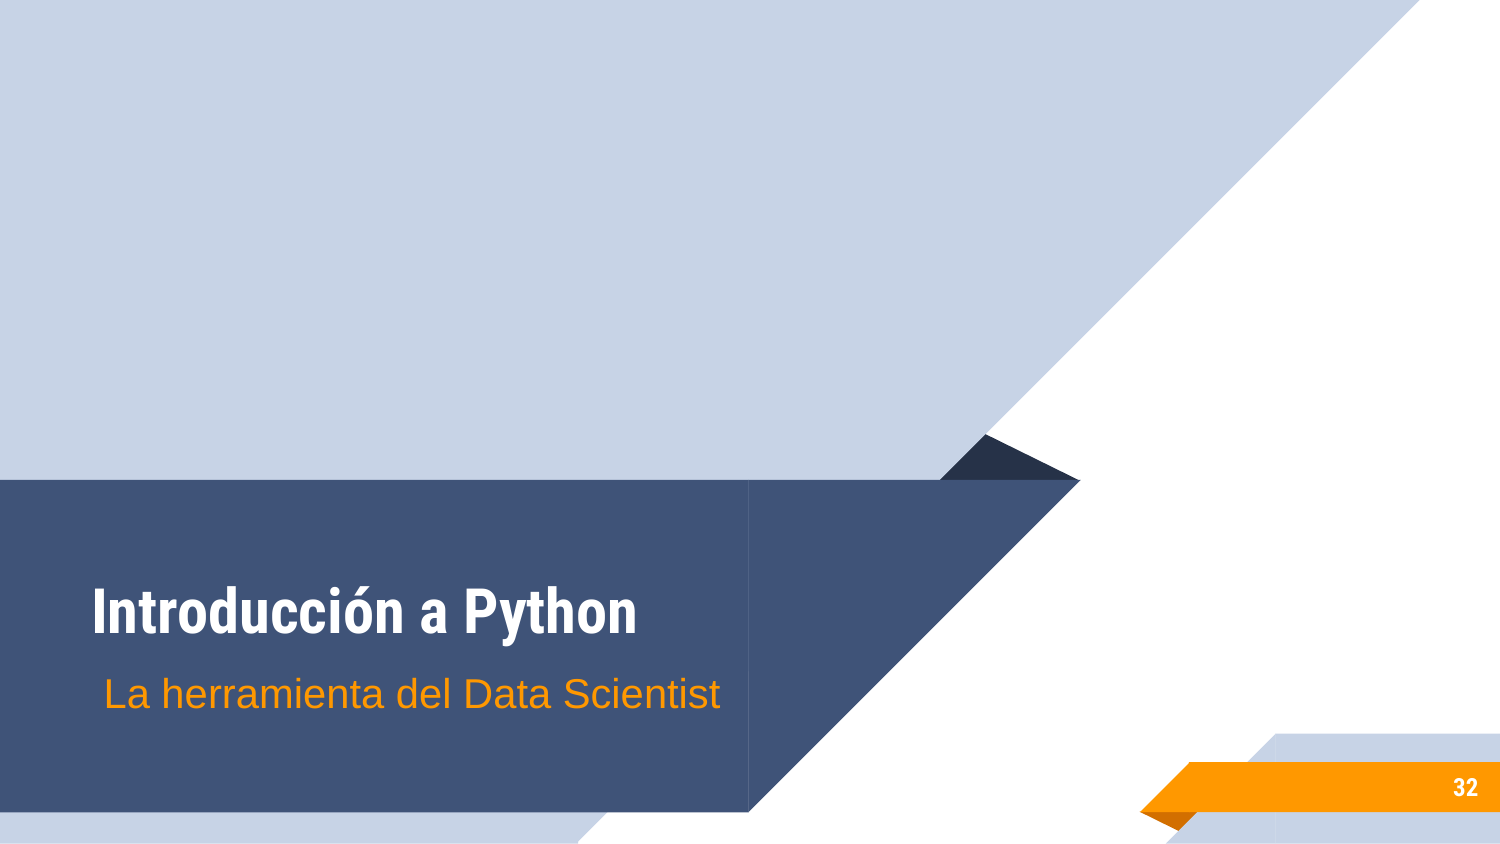

# Introducción a Python
La herramienta del Data Scientist
32